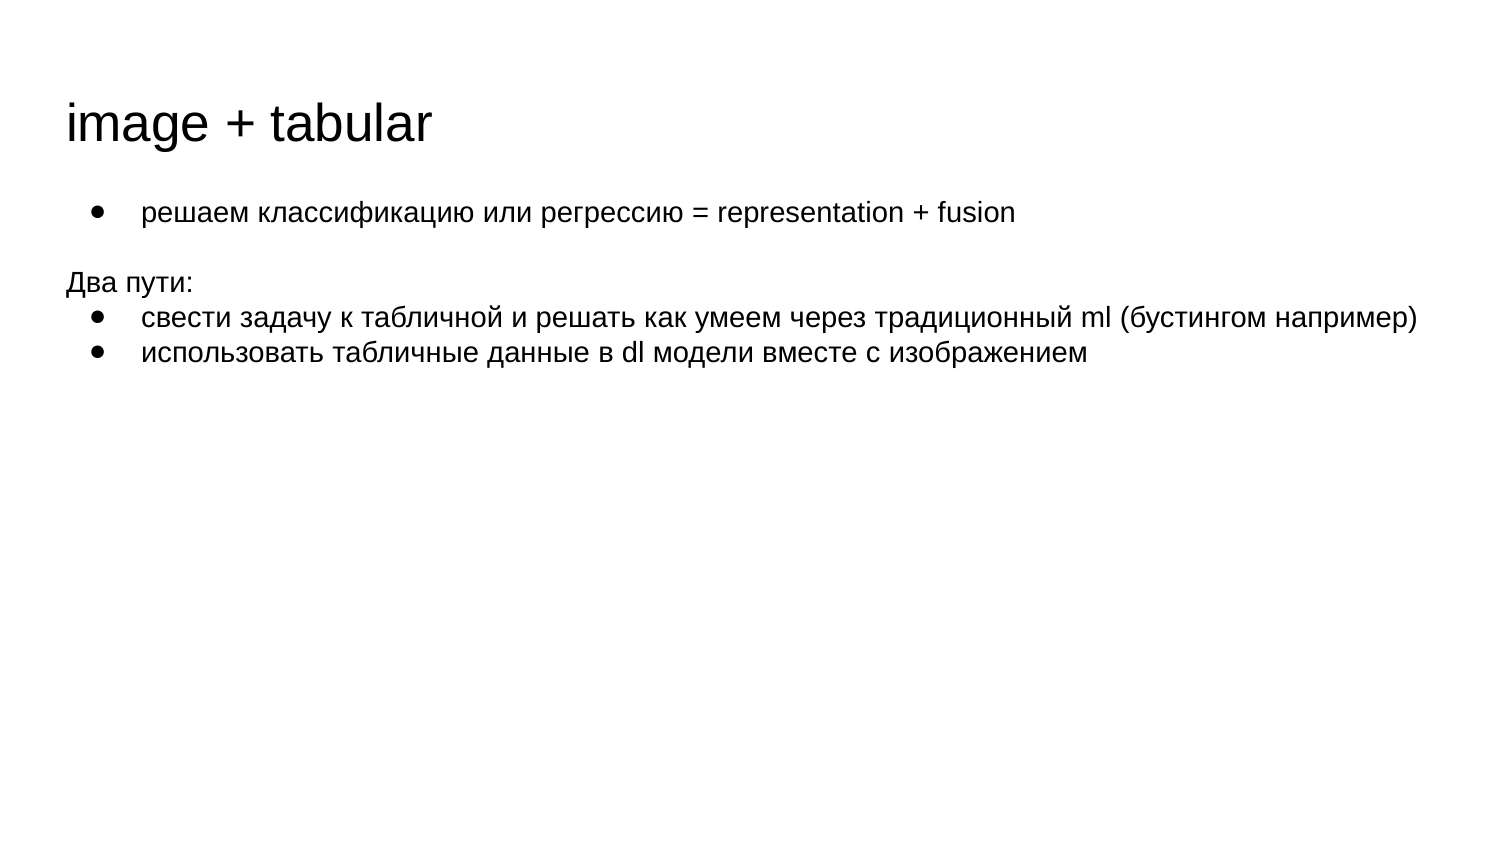

# image + tabular
решаем классификацию или регрессию = representation + fusion

Два пути:
свести задачу к табличной и решать как умеем через традиционный ml (бустингом например)
использовать табличные данные в dl модели вместе с изображением